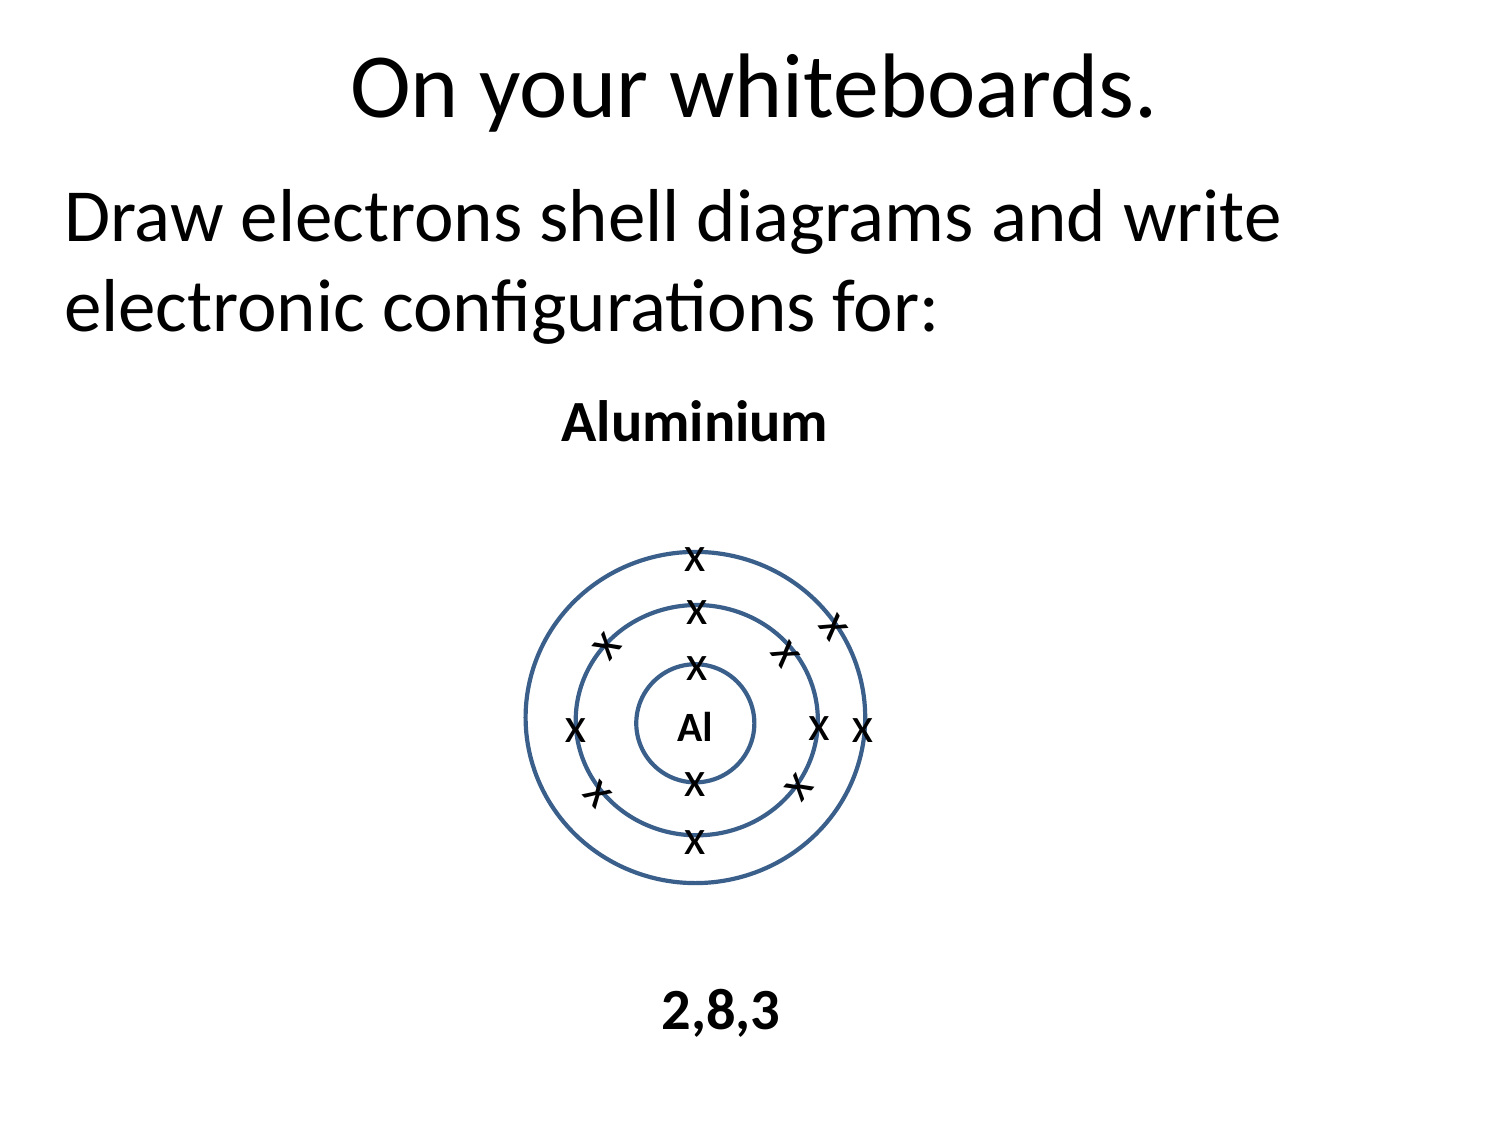

# On your whiteboards.
Draw electrons shell diagrams and write electronic configurations for:
 Aluminium
x

x
x
x

x
x

x
x
x
Al
x
x
x
x
2,8,3